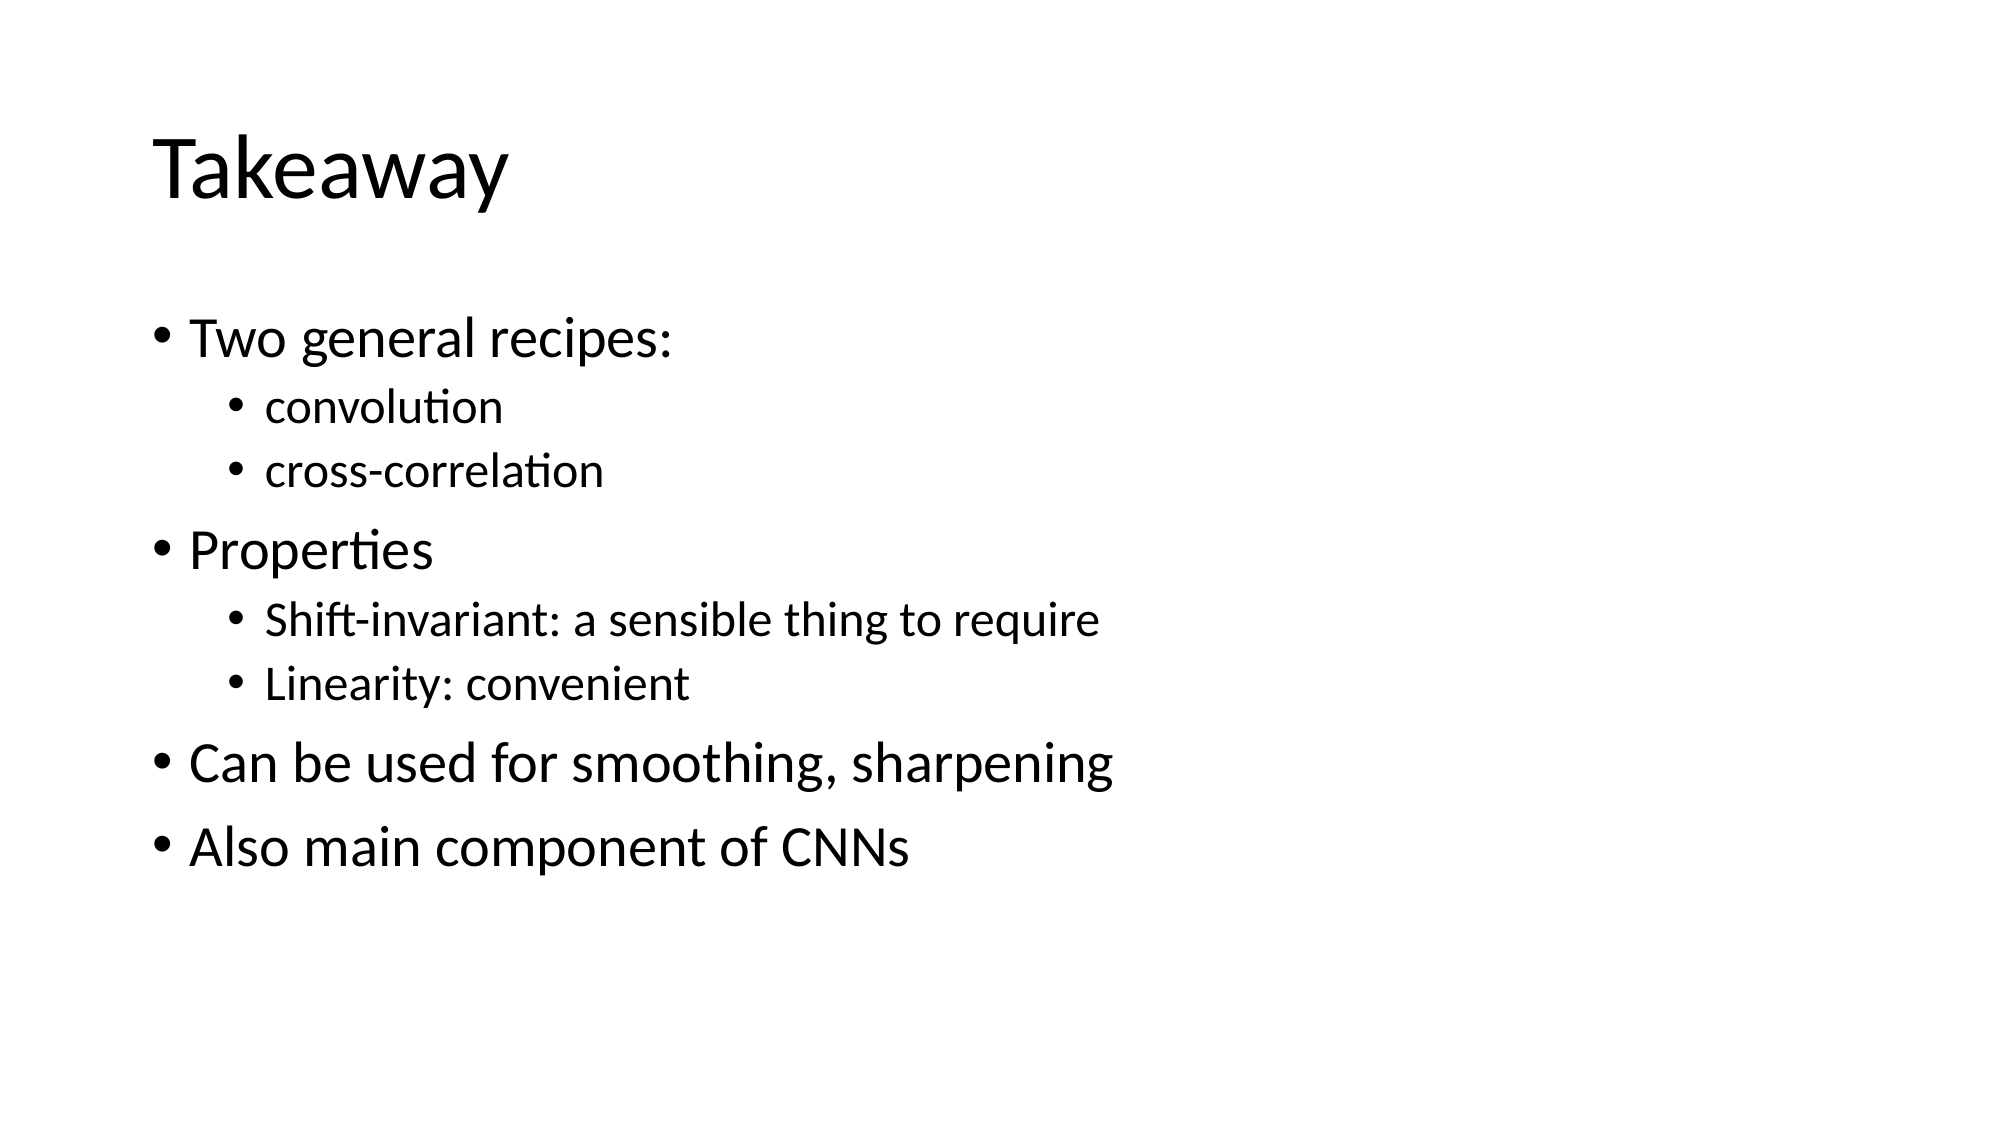

# Takeaway
Two general recipes:
convolution
cross-correlation
Properties
Shift-invariant: a sensible thing to require
Linearity: convenient
Can be used for smoothing, sharpening
Also main component of CNNs